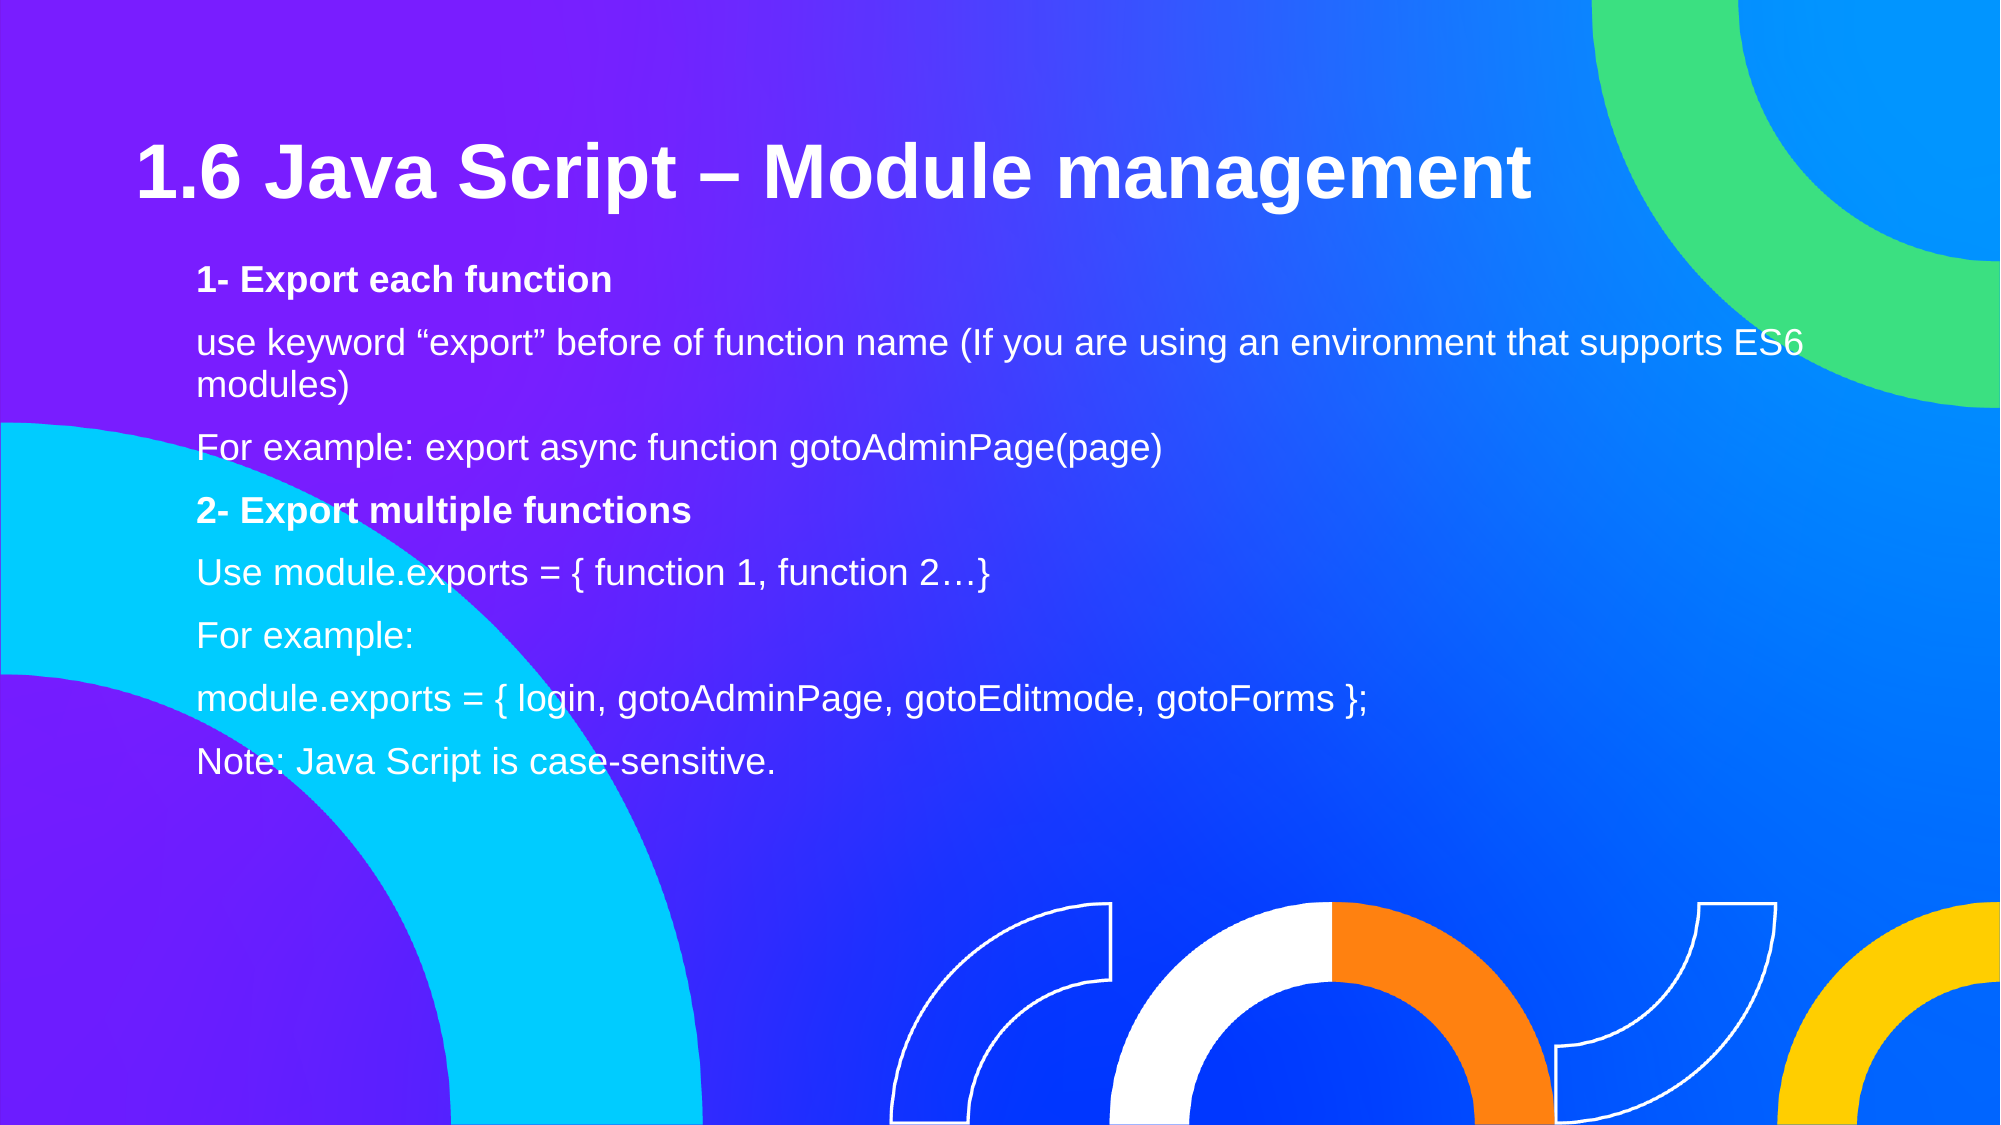

1.6 Java Script – Module management

1- Export each function
use keyword “export” before of function name (If you are using an environment that supports ES6 modules)
For example: export async function gotoAdminPage(page)
2- Export multiple functions
Use module.exports = { function 1, function 2…}
For example:
module.exports = { login, gotoAdminPage, gotoEditmode, gotoForms };
Note: Java Script is case-sensitive.